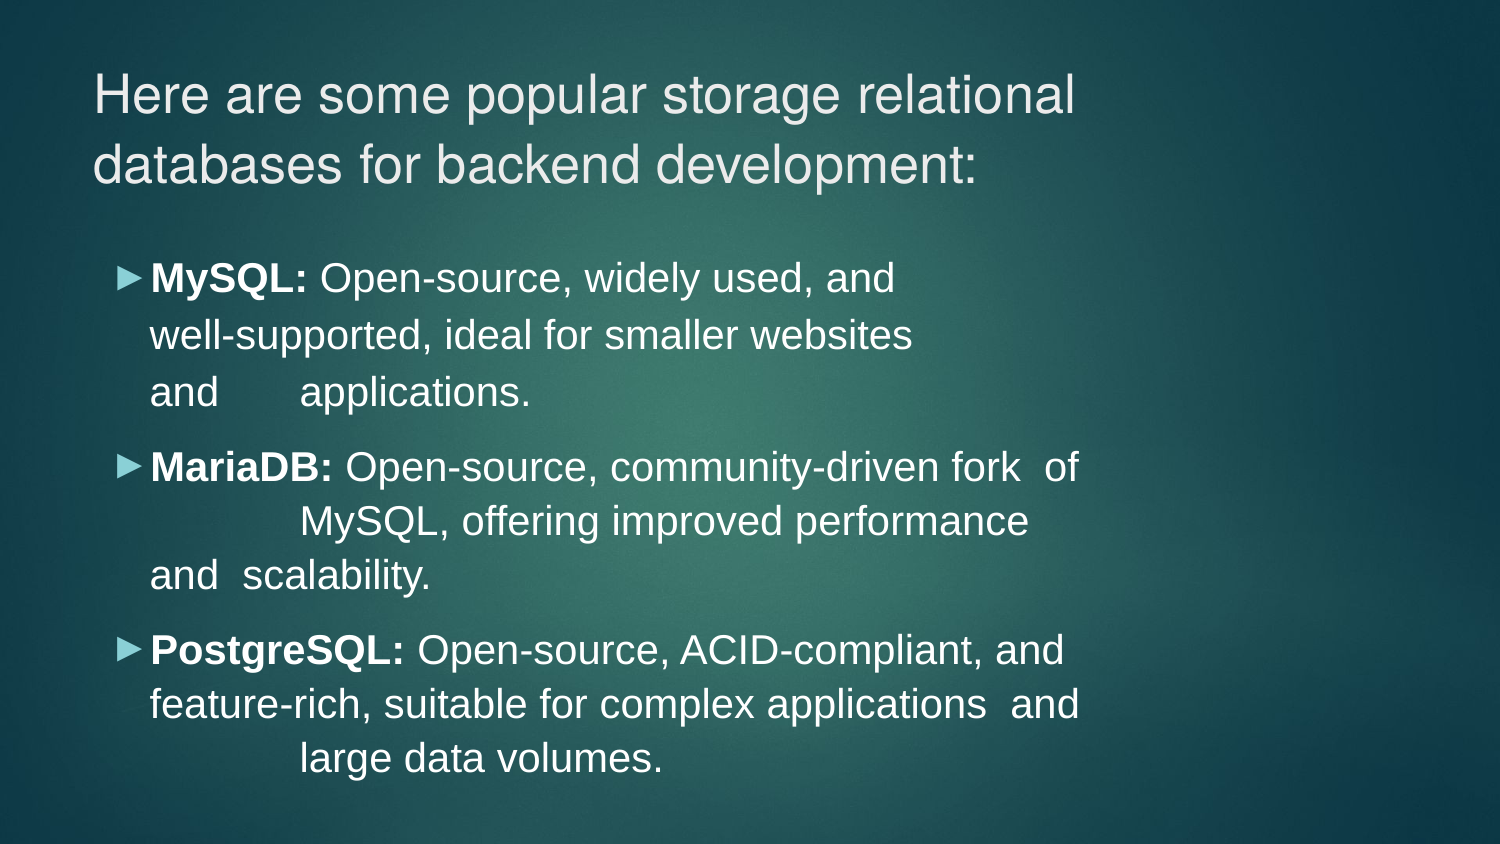

# Here are some popular storage relational  databases for backend development:
MySQL: Open-source, widely used, and  well-supported, ideal for smaller websites  and	applications.
MariaDB: Open-source, community-driven fork  of	MySQL, offering improved performance and  scalability.
PostgreSQL: Open-source, ACID-compliant, and  feature-rich, suitable for complex applications  and	large data volumes.